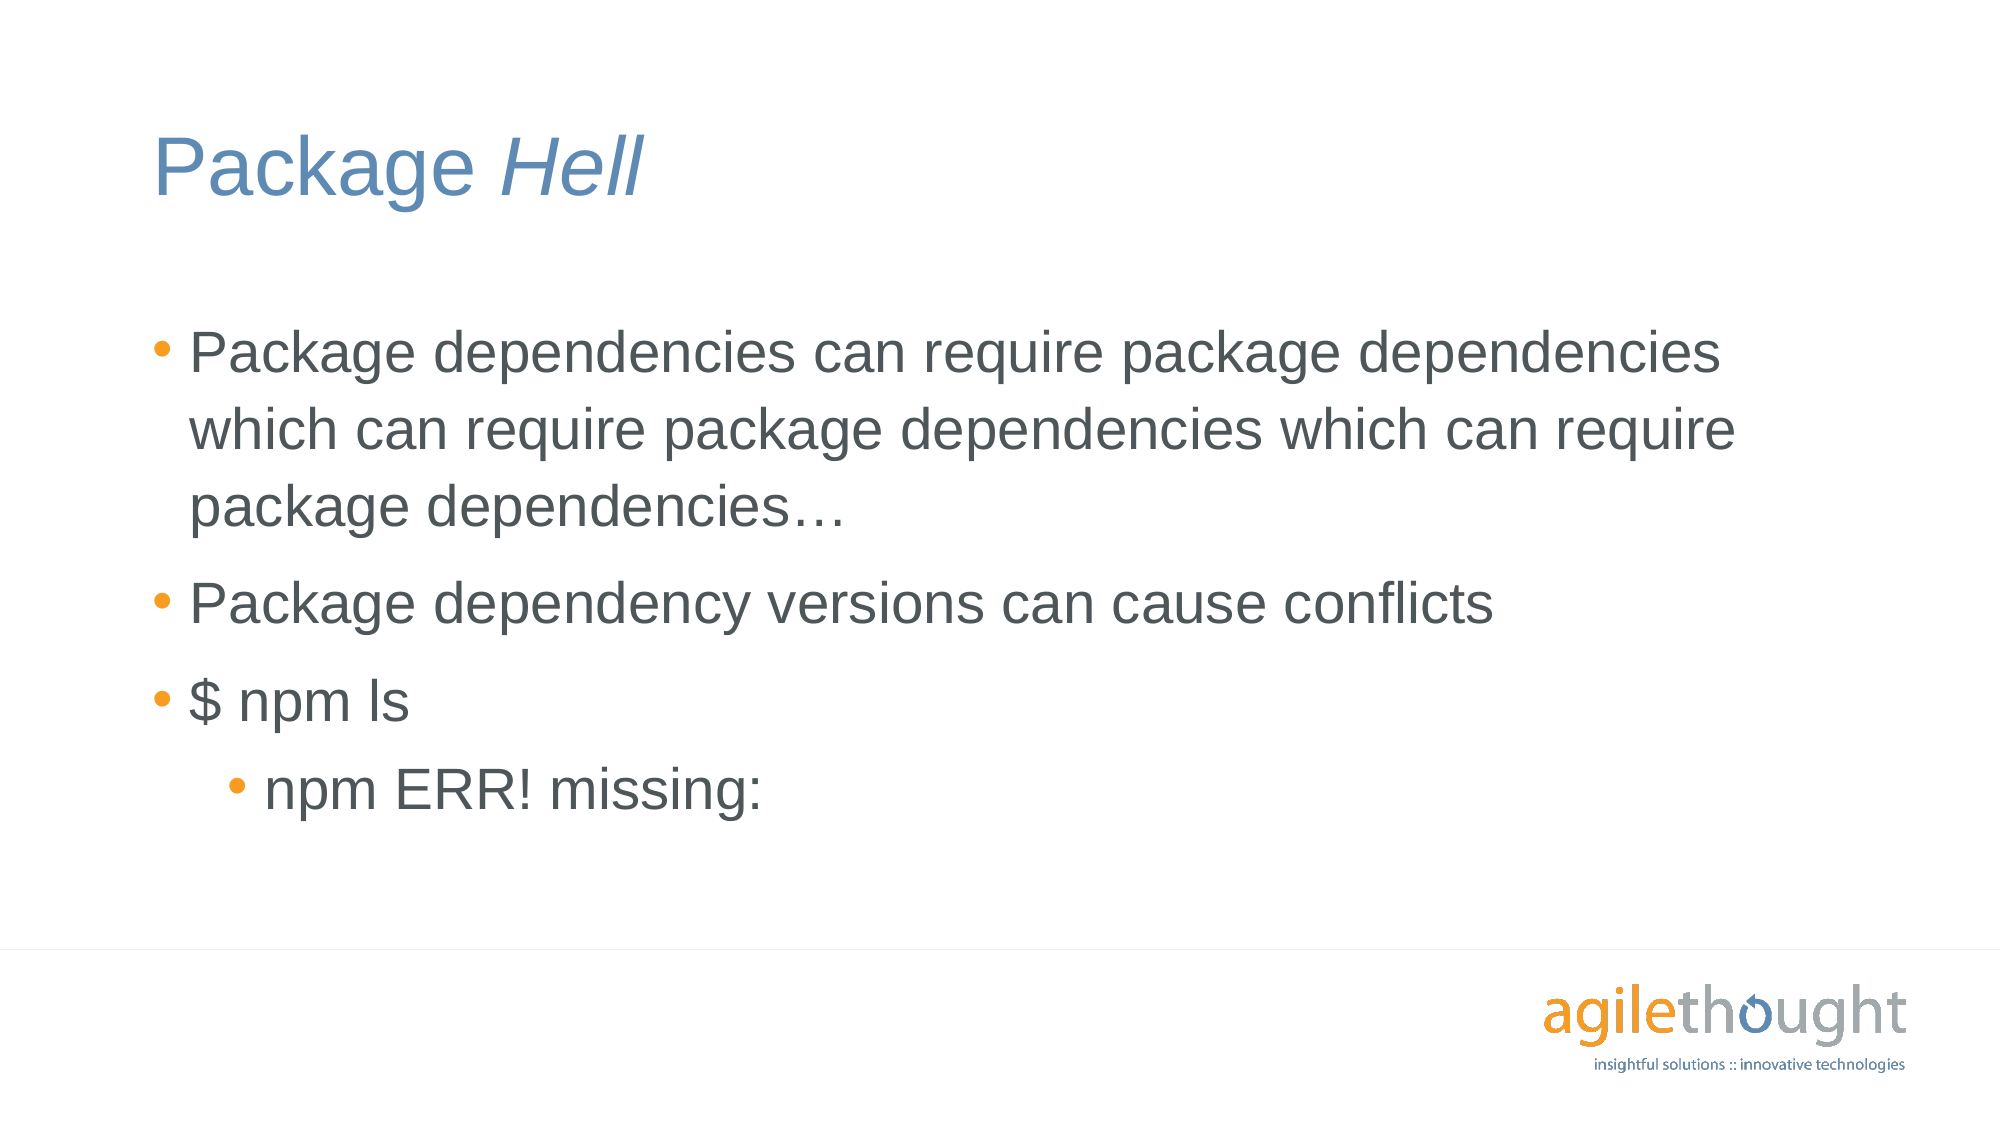

# Package Hell
Package dependencies can require package dependencies which can require package dependencies which can require package dependencies…
Package dependency versions can cause conflicts
$ npm ls
npm ERR! missing: